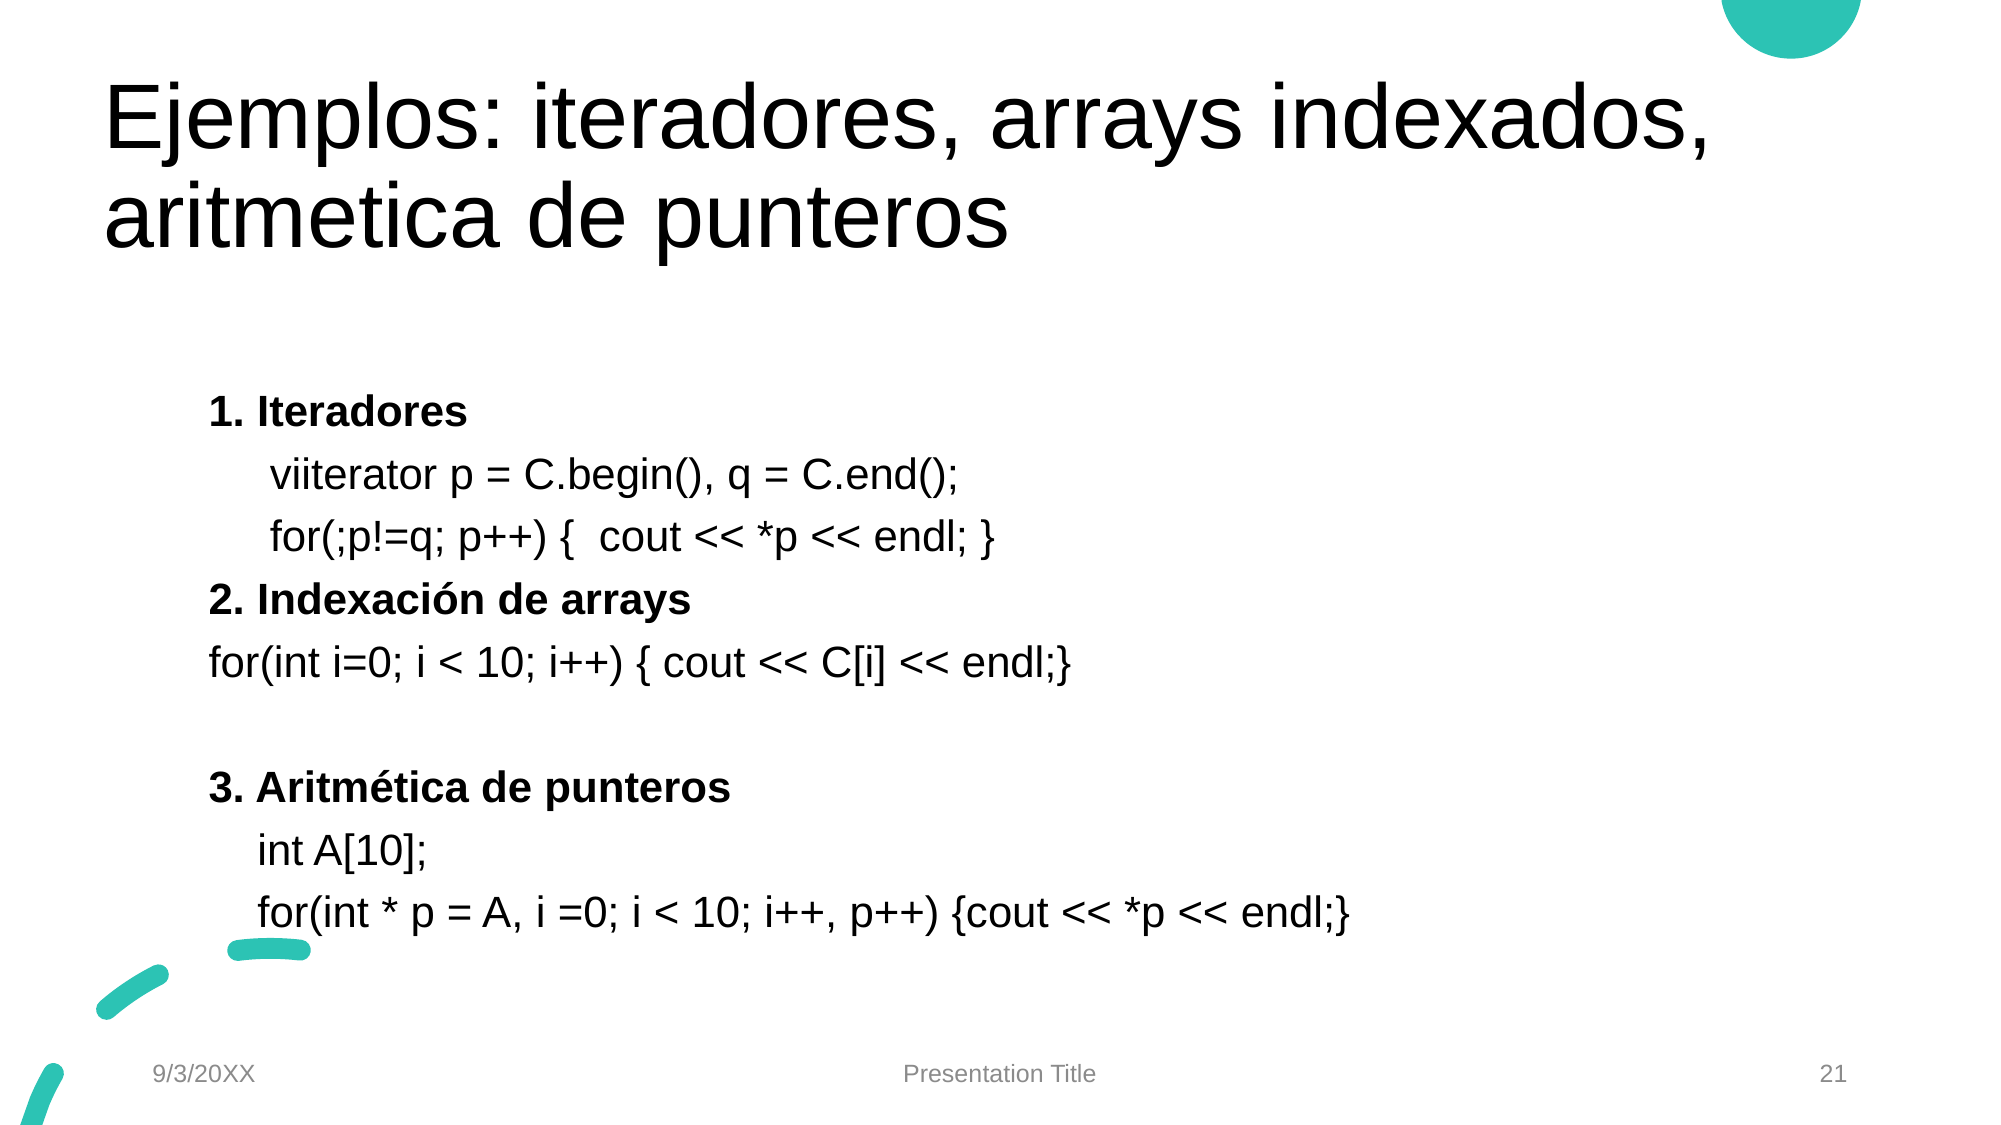

# Ejemplos: iteradores, arrays indexados, aritmetica de punteros

1. Iteradores
     viiterator p = C.begin(), q = C.end();
     for(;p!=q; p++) {  cout << *p << endl; }
2. Indexación de arrays
for(int i=0; i < 10; i++) { cout << C[i] << endl;}

3. Aritmética de punteros
    int A[10];
    for(int * p = A, i =0; i < 10; i++, p++) {cout << *p << endl;}

9/3/20XX
Presentation Title
21